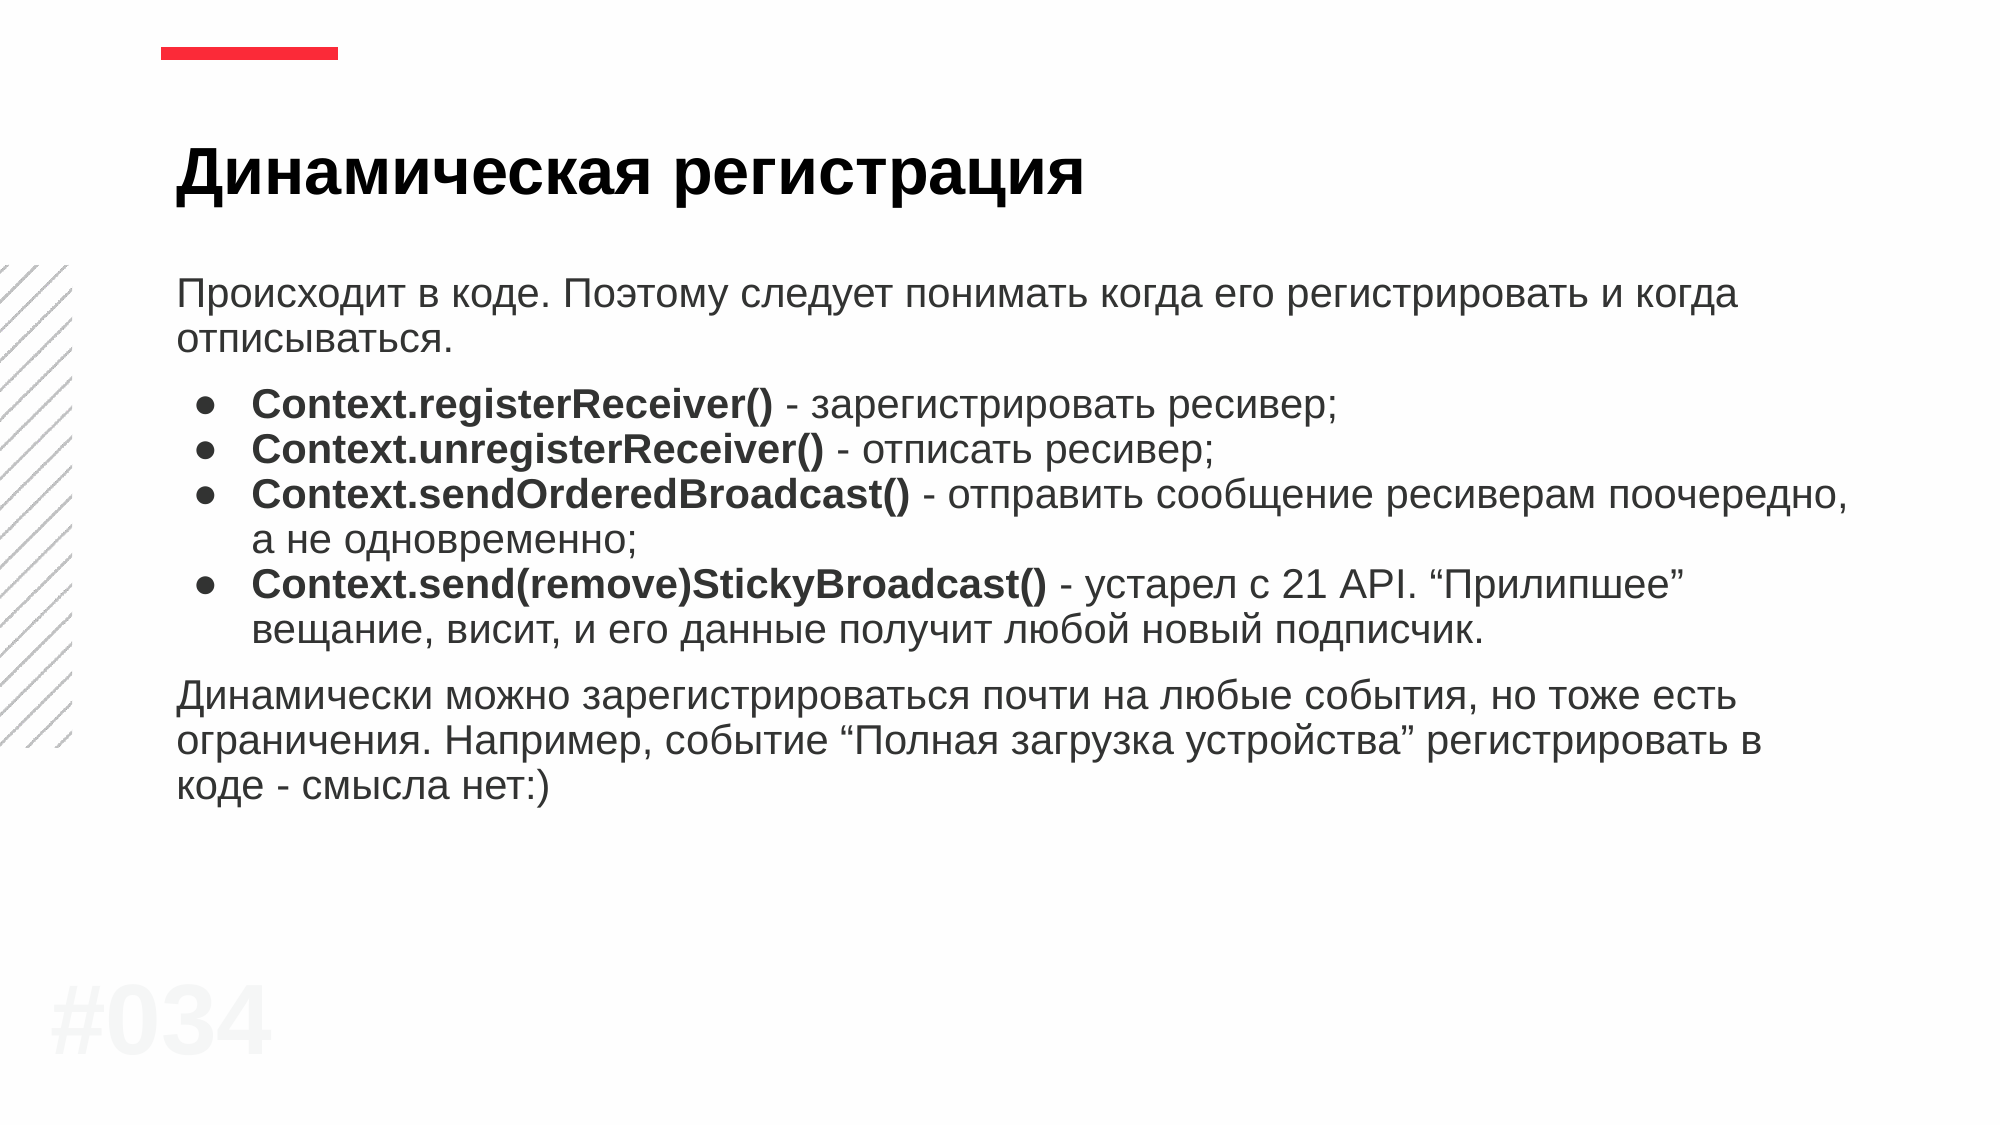

Динамическая регистрация
Происходит в коде. Поэтому следует понимать когда его регистрировать и когда отписываться.
Сontext.registerReceiver() - зарегистрировать ресивер;
Сontext.unregisterReceiver() - отписать ресивер;
Context.sendOrderedBroadcast() - отправить сообщение ресиверам поочередно, а не одновременно;
Context.send(remove)StickyBroadcast() - устарел с 21 API. “Прилипшее” вещание, висит, и его данные получит любой новый подписчик.
Динамически можно зарегистрироваться почти на любые события, но тоже есть ограничения. Например, событие “Полная загрузка устройства” регистрировать в коде - смысла нет:)

#034